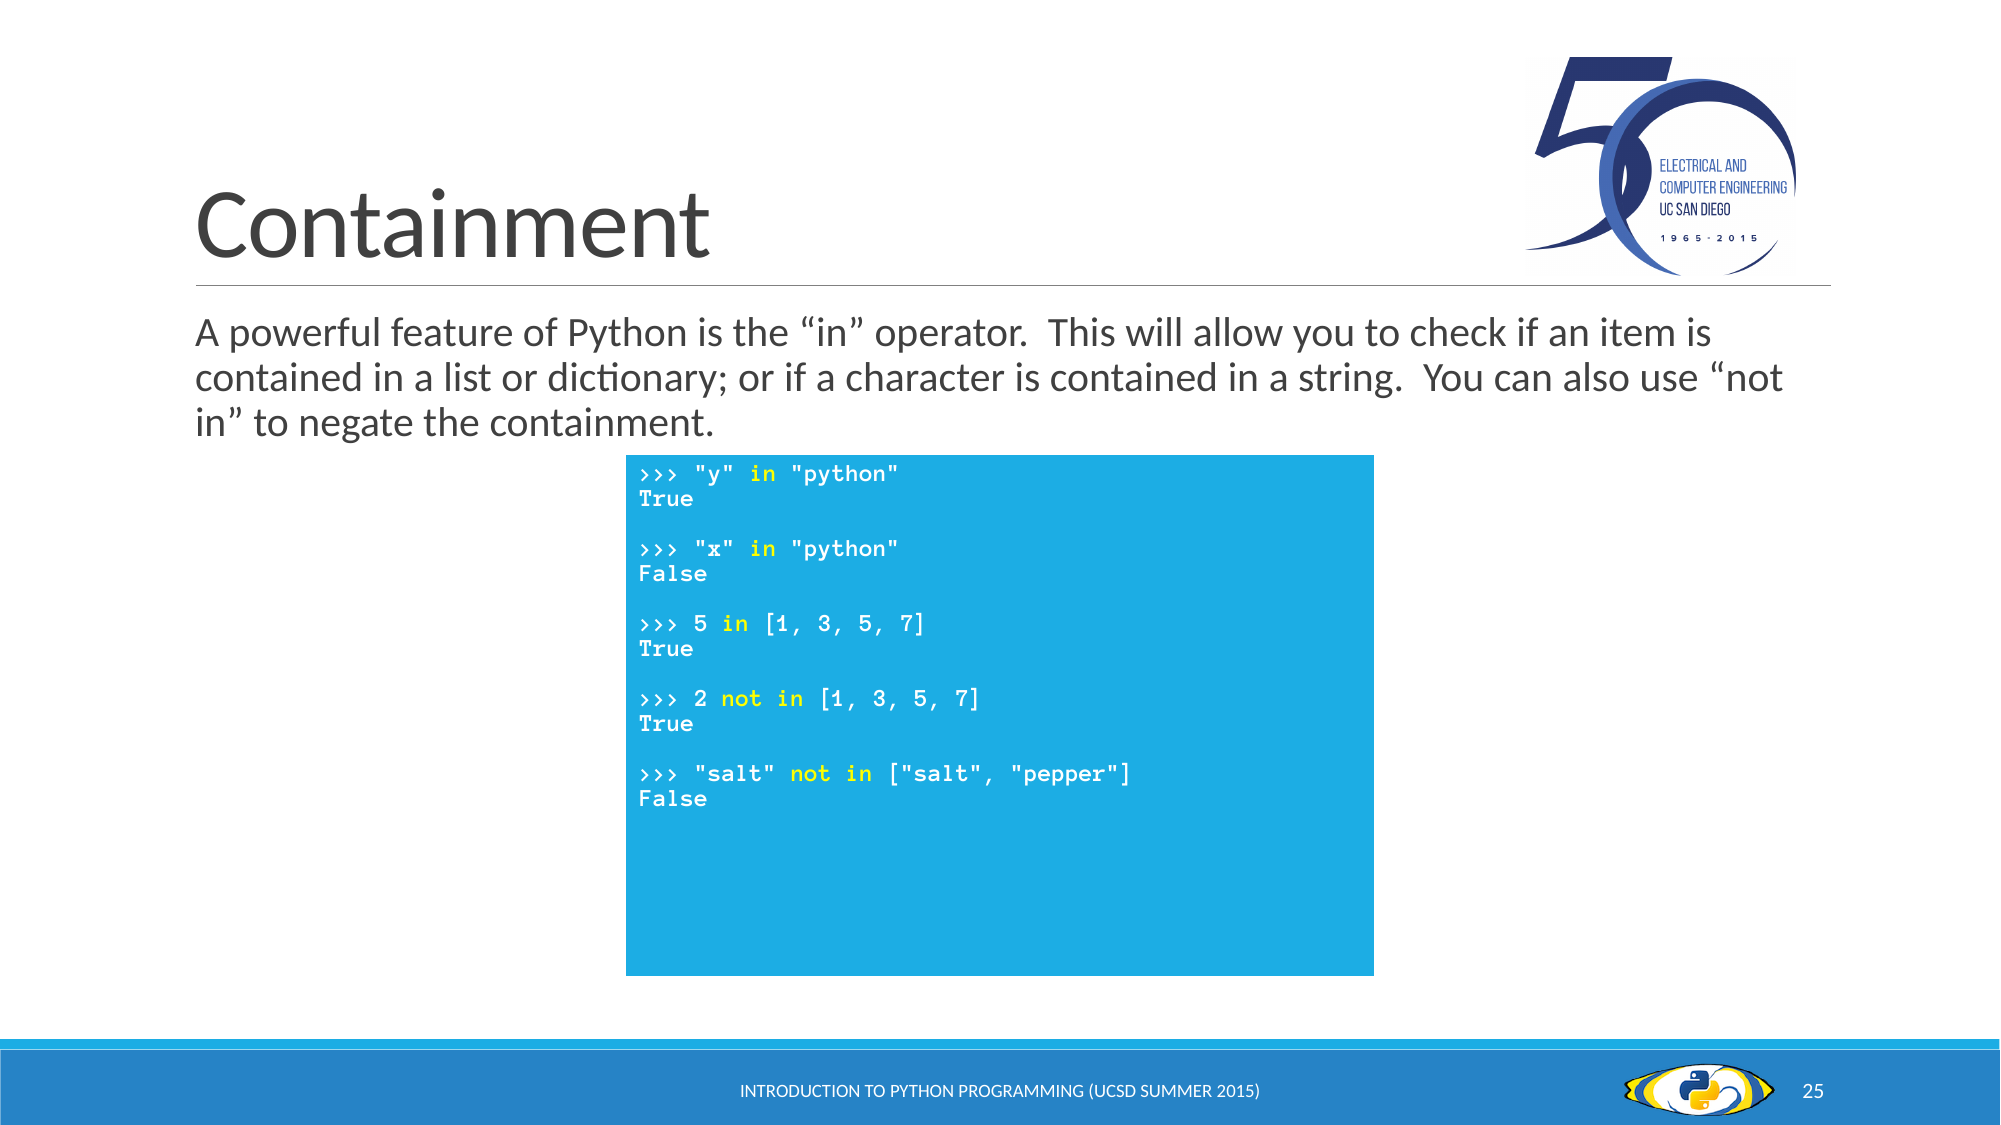

# Containment
A powerful feature of Python is the “in” operator.  This will allow you to check if an item is contained in a list or dictionary; or if a character is contained in a string.  You can also use “not in” to negate the containment.
| >>> "y" in "python" True >>> "x" in "python" False >>> 5 in [1, 3, 5, 7] True >>> 2 not in [1, 3, 5, 7] True >>> "salt" not in ["salt", "pepper"] False |
| --- |
Introduction to Python Programming (UCSD Summer 2015)
25